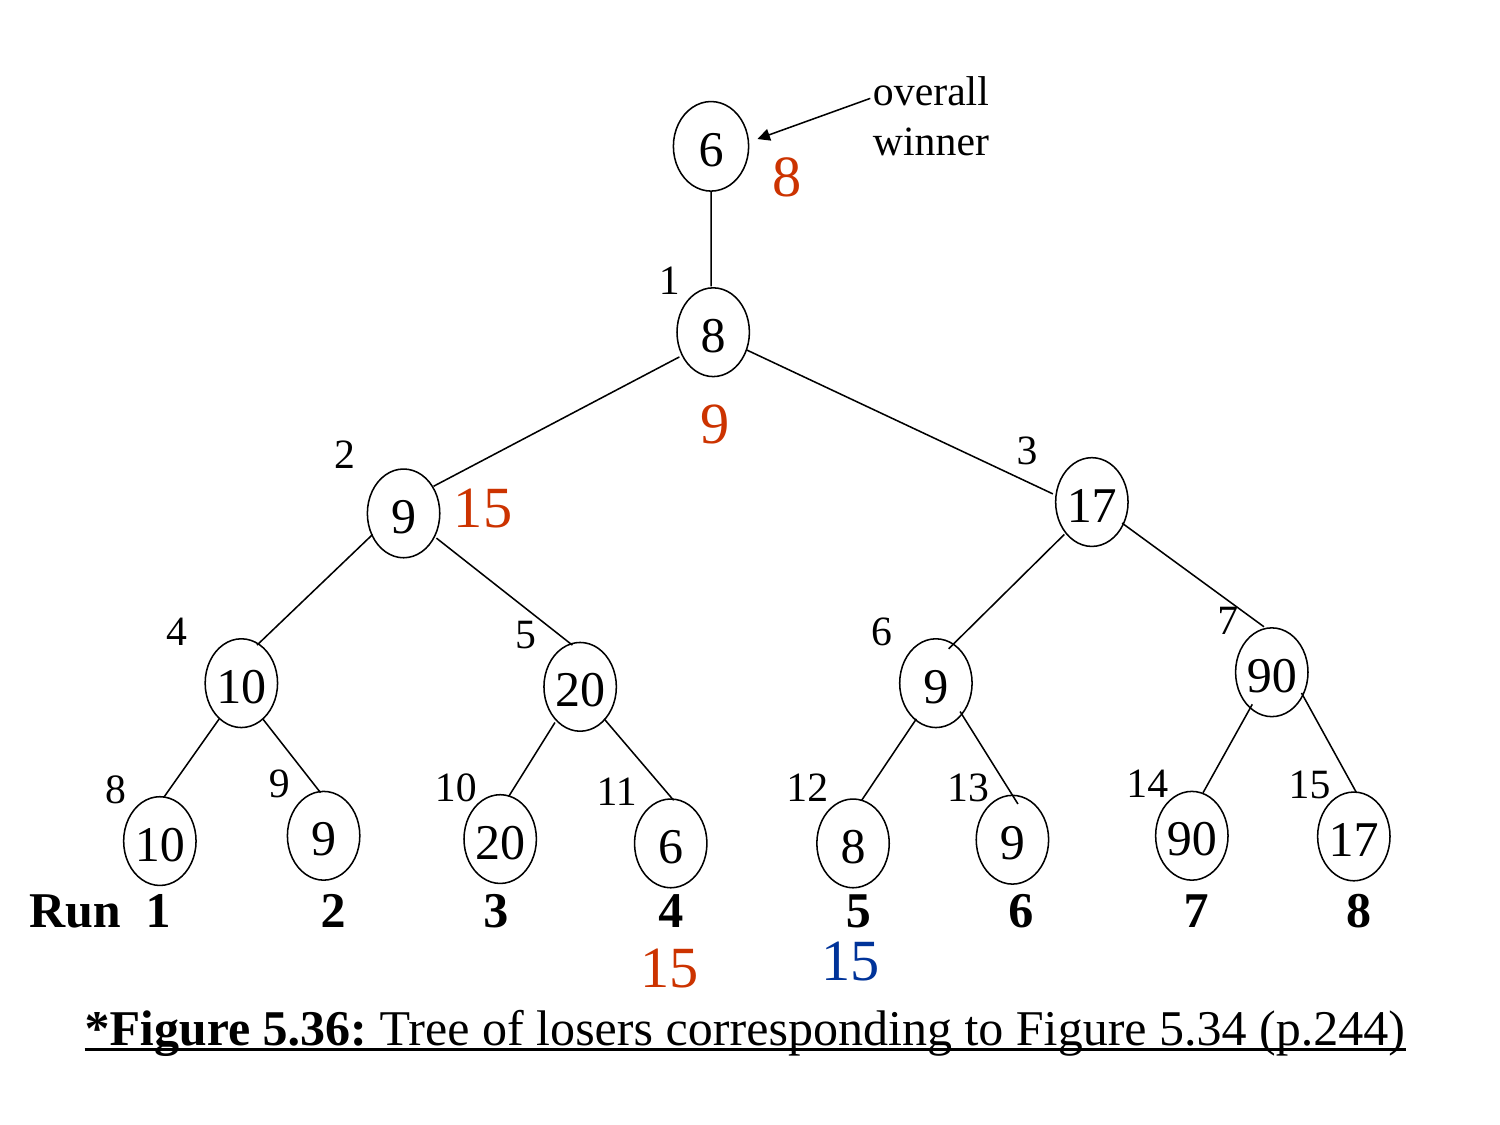

overall
winner

6
8

   1
8

 3
17
 2
9

   7
90
 4
10
  6
9
  5
20

 9
9
14
90
15
17
10
20
 12
13
9
 8
10
 11
6
8
9
15
 Run  1            2           3            4             5           6            7           8
15
*Figure 5.36: Tree of losers corresponding to Figure 5.34 (p.244)
15